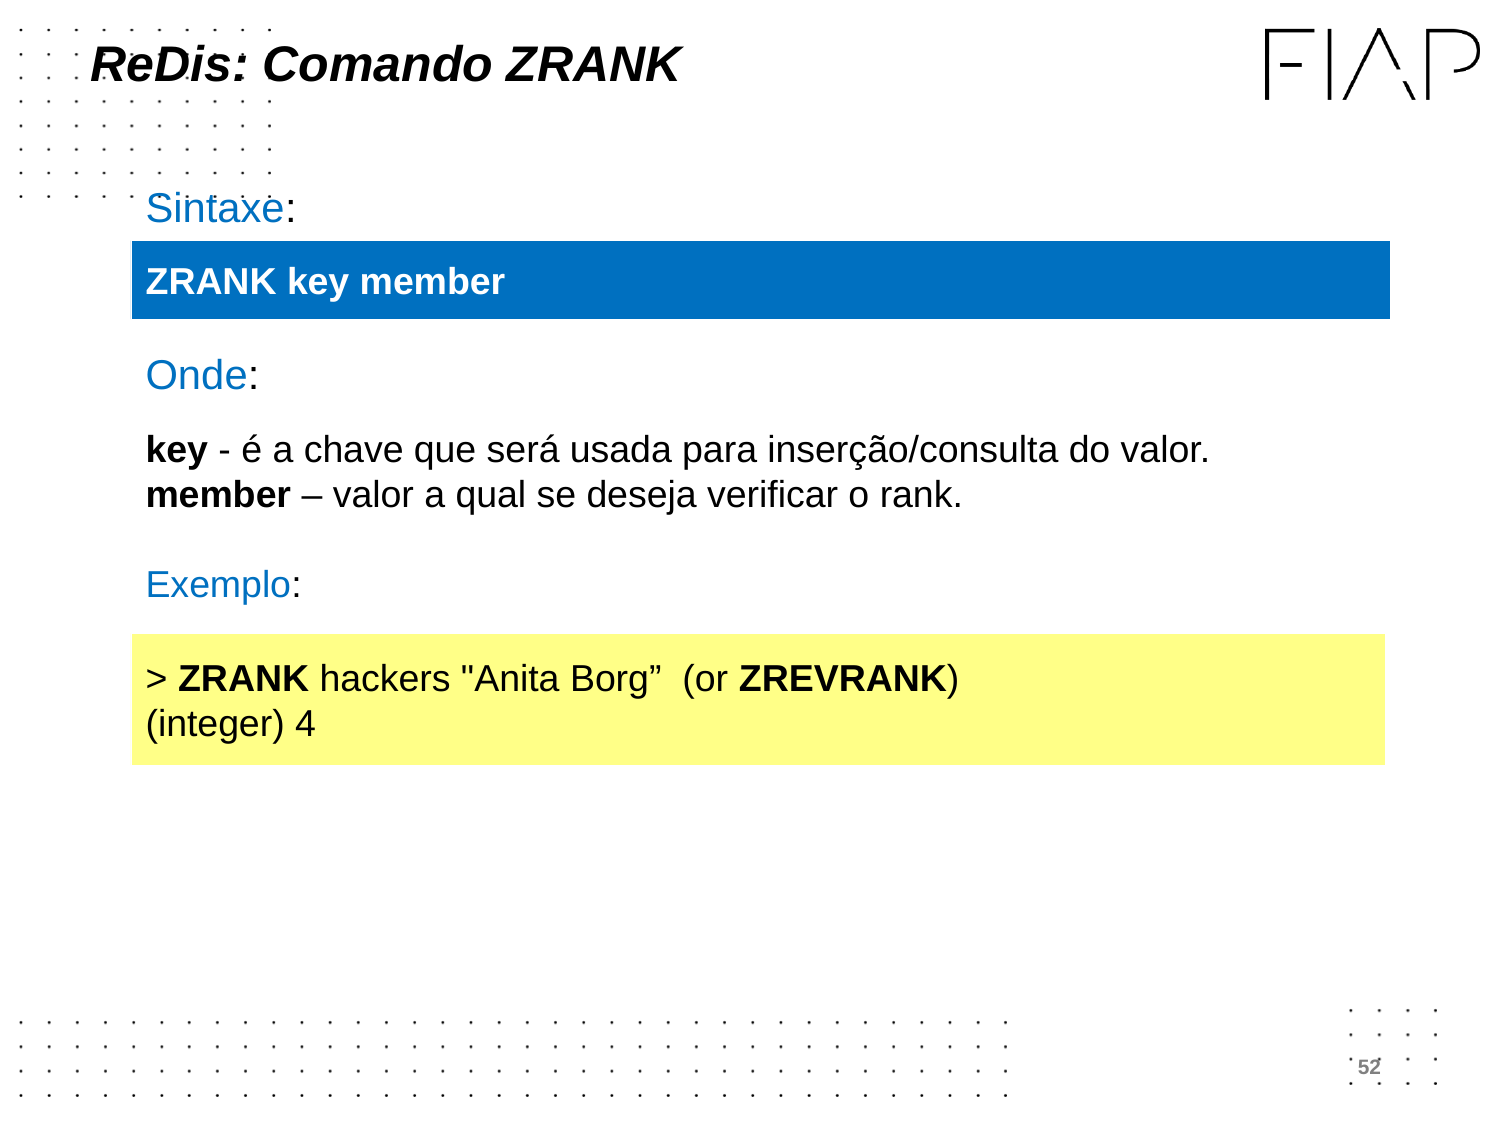

# ReDis: Comando ZRANK
Sintaxe:

Onde:

key - é a chave que será usada para inserção/consulta do valor.
member – valor a qual se deseja verificar o rank.

Exemplo:
ZRANK key member
> ZRANK hackers "Anita Borg”  (or ZREVRANK)
(integer) 4